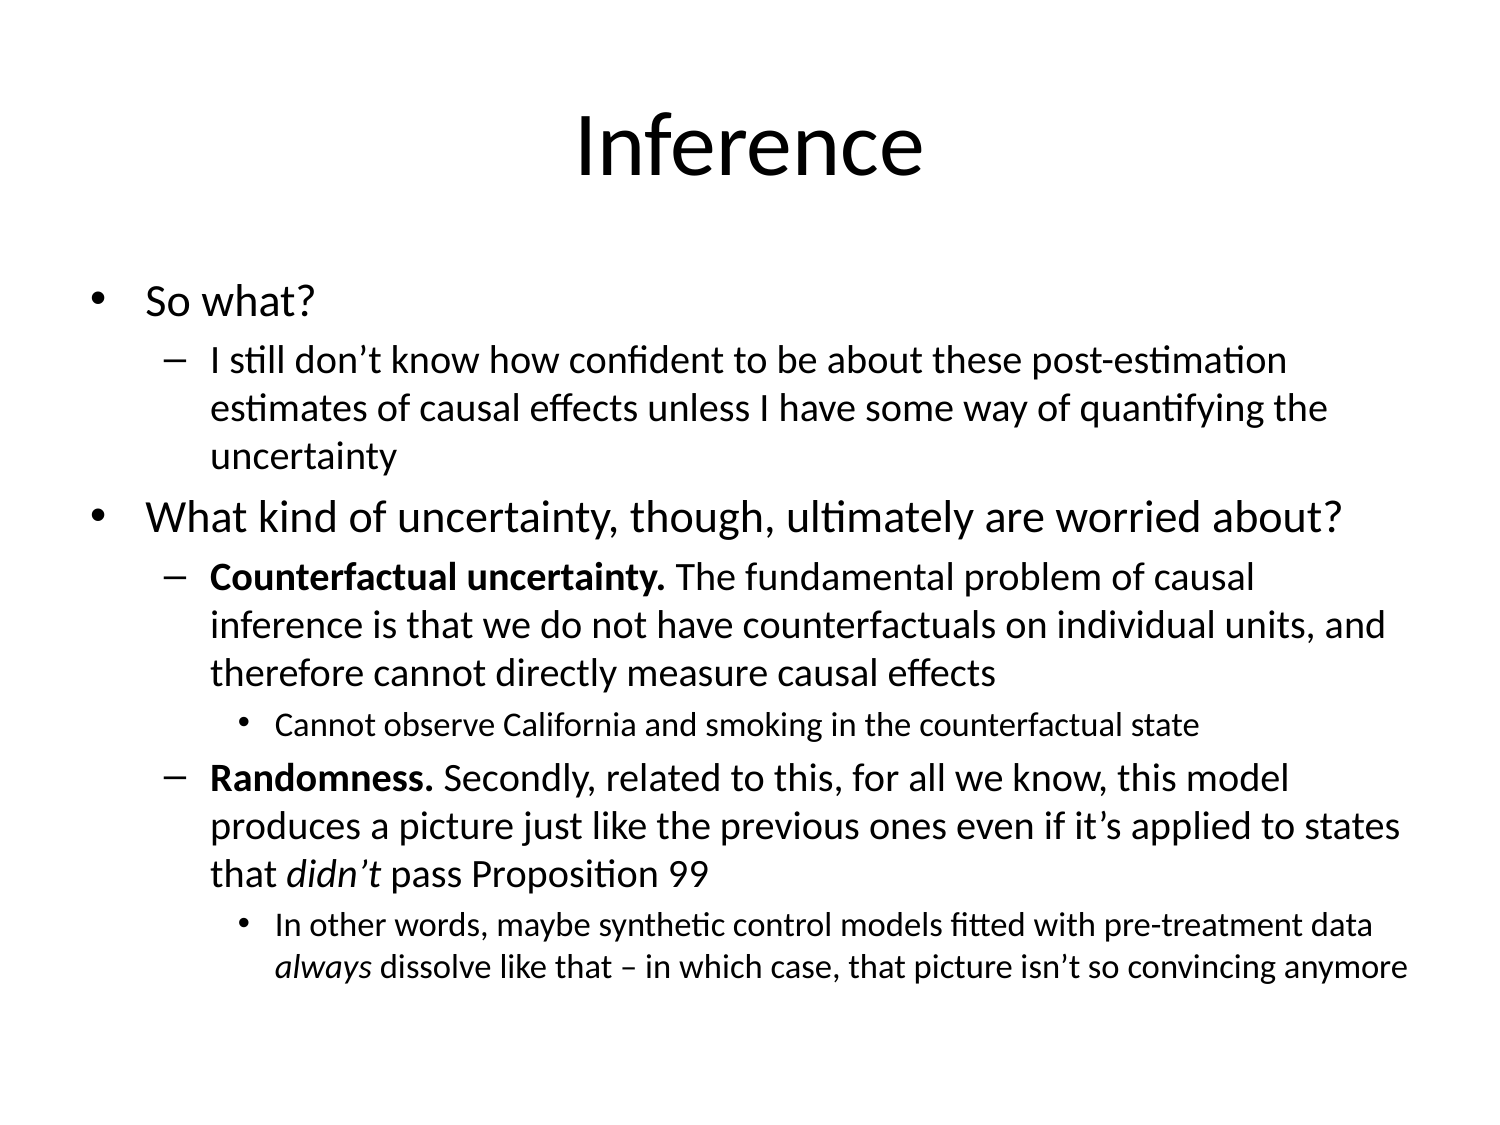

# Inference
So what?
I still don’t know how confident to be about these post-estimation estimates of causal effects unless I have some way of quantifying the uncertainty
What kind of uncertainty, though, ultimately are worried about?
Counterfactual uncertainty. The fundamental problem of causal inference is that we do not have counterfactuals on individual units, and therefore cannot directly measure causal effects
Cannot observe California and smoking in the counterfactual state
Randomness. Secondly, related to this, for all we know, this model produces a picture just like the previous ones even if it’s applied to states that didn’t pass Proposition 99
In other words, maybe synthetic control models fitted with pre-treatment data always dissolve like that – in which case, that picture isn’t so convincing anymore